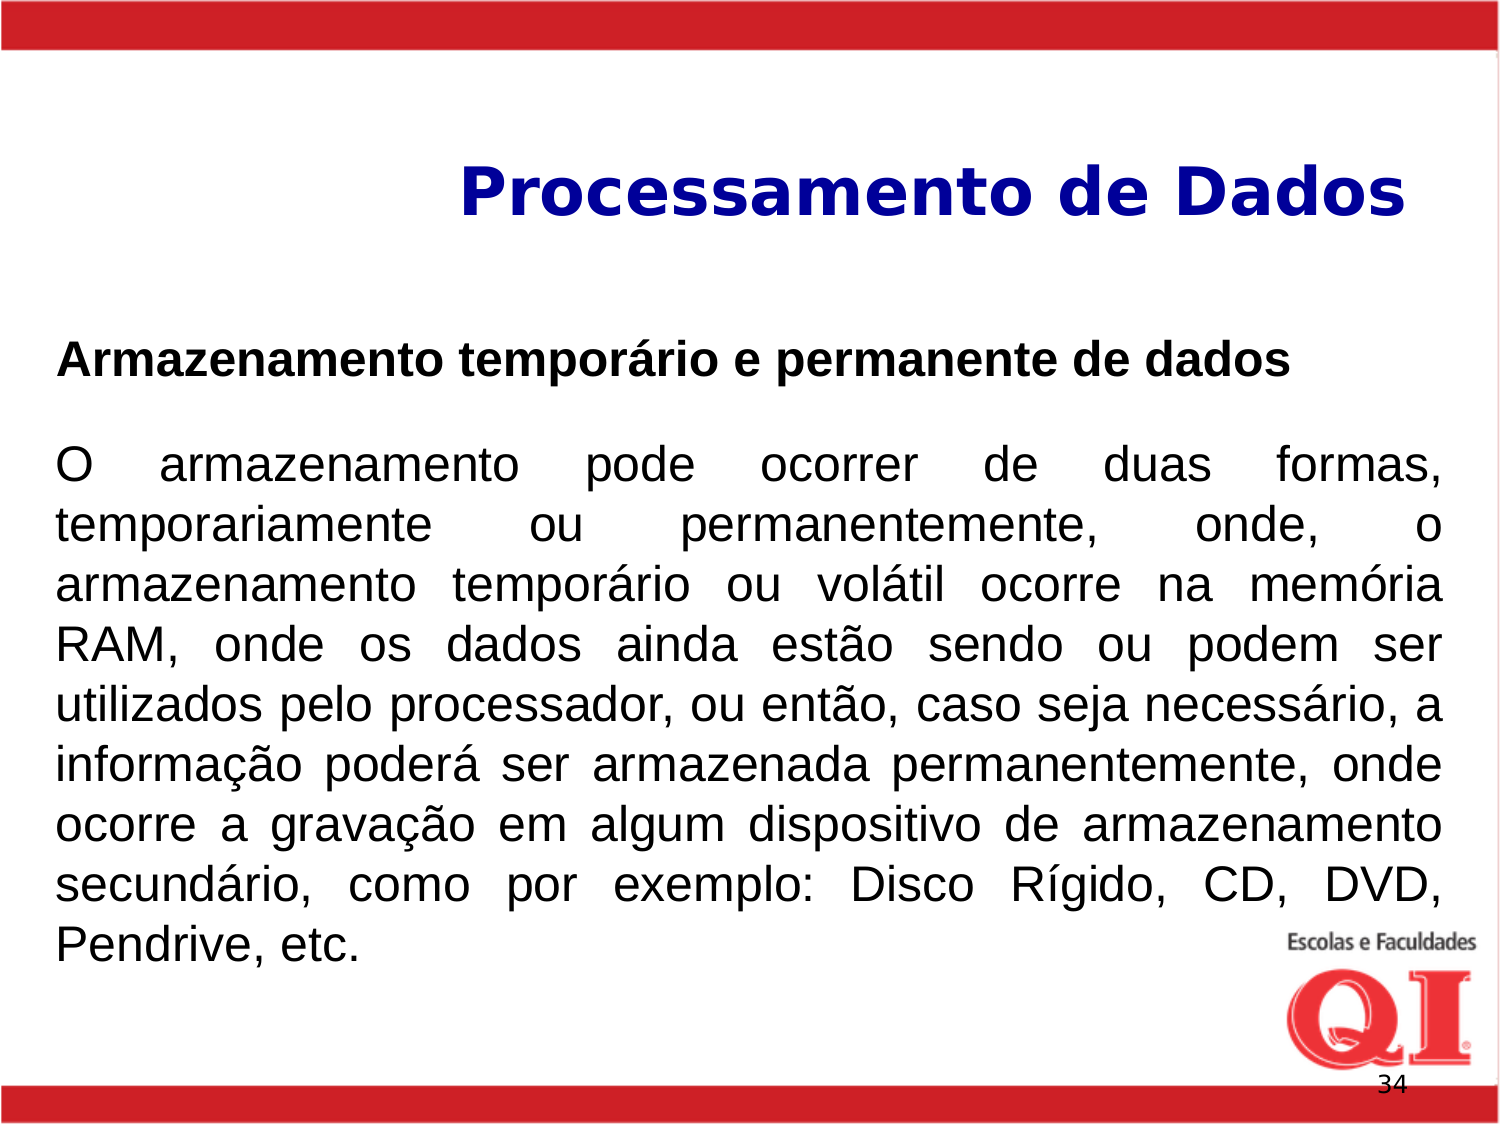

# Processamento de Dados

Armazenamento temporário e permanente de dados
O armazenamento pode ocorrer de duas formas, temporariamente ou permanentemente, onde, o armazenamento temporário ou volátil ocorre na memória RAM, onde os dados ainda estão sendo ou podem ser utilizados pelo processador, ou então, caso seja necessário, a informação poderá ser armazenada permanentemente, onde ocorre a gravação em algum dispositivo de armazenamento secundário, como por exemplo: Disco Rígido, CD, DVD, Pendrive, etc.
34